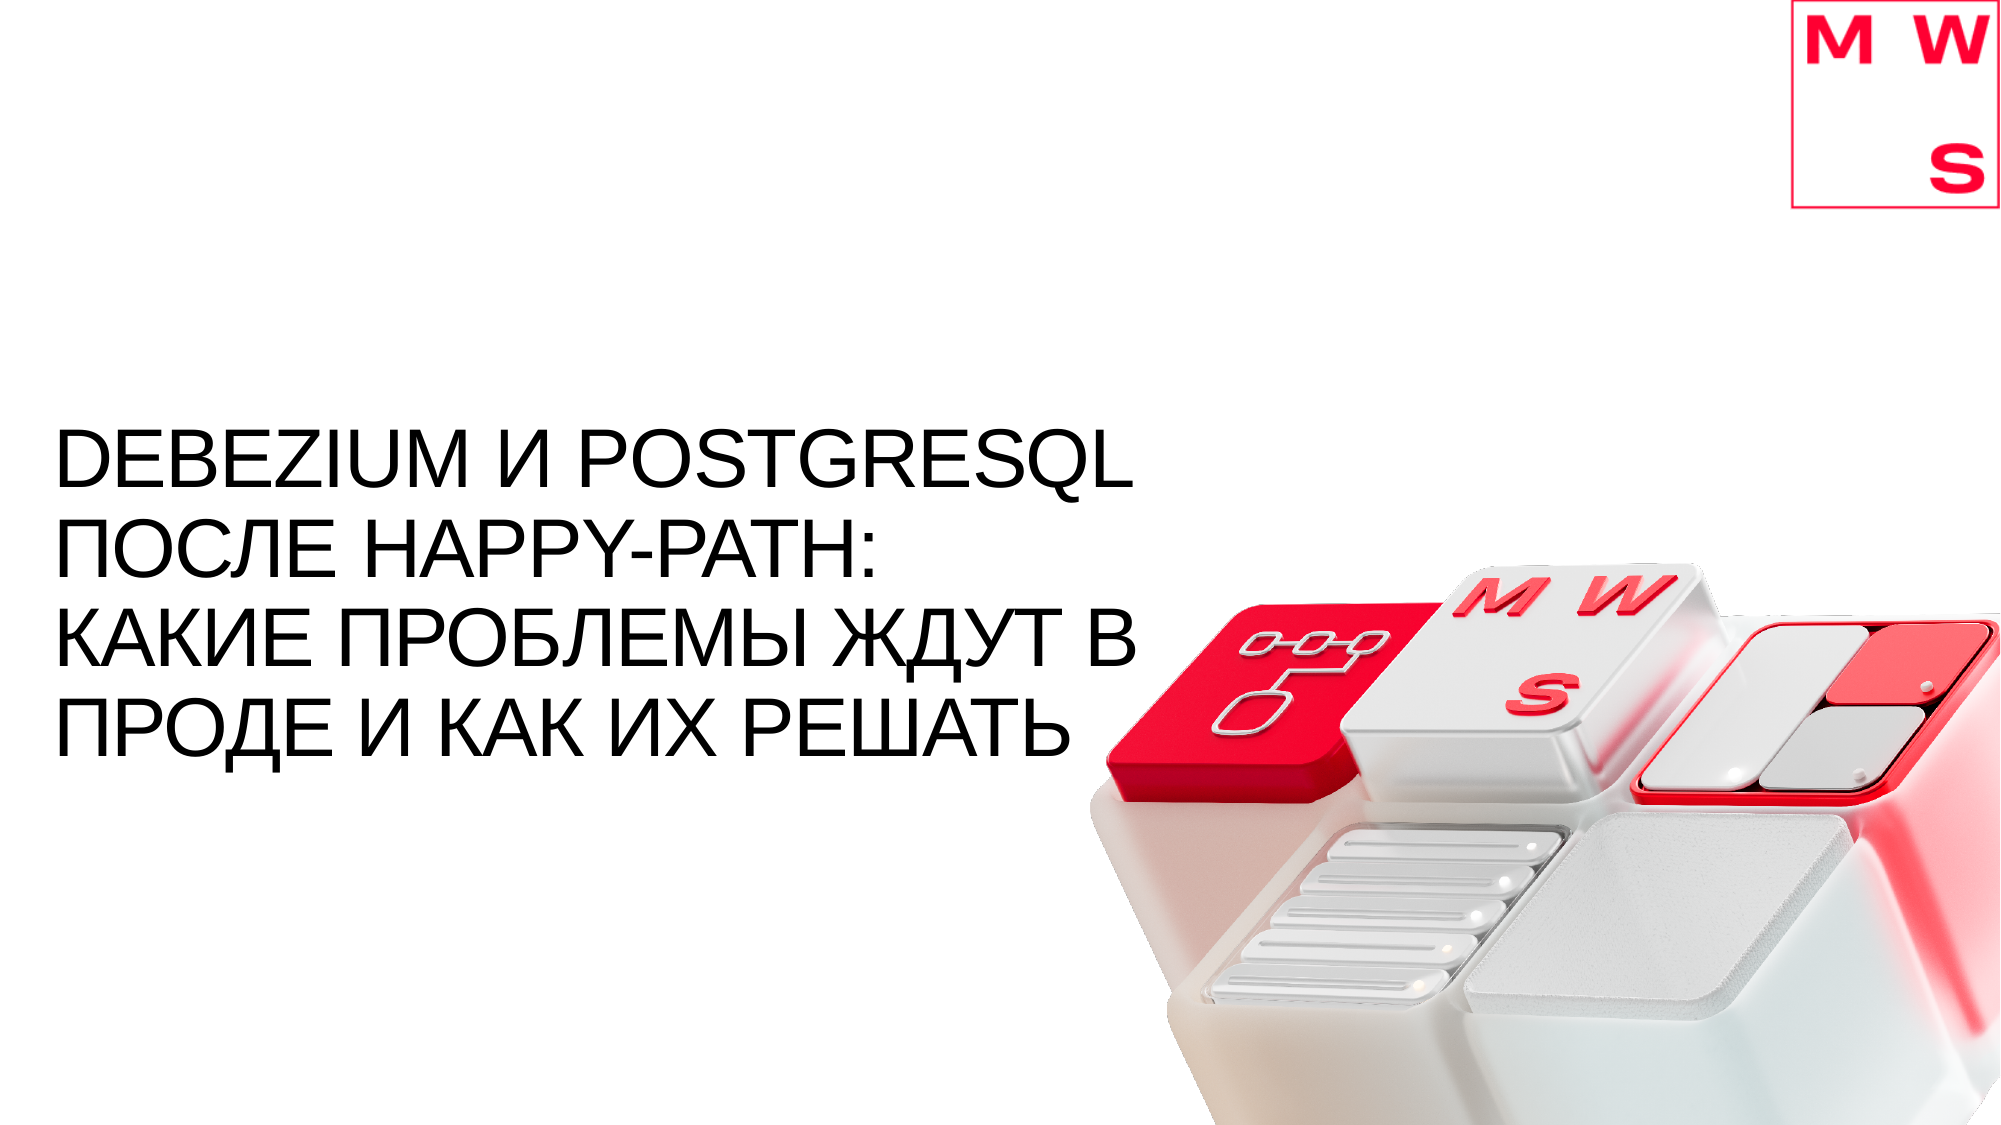

# Debezium и PostgreSQL после happy-path: какие проблемы ждут в проде и как их решать